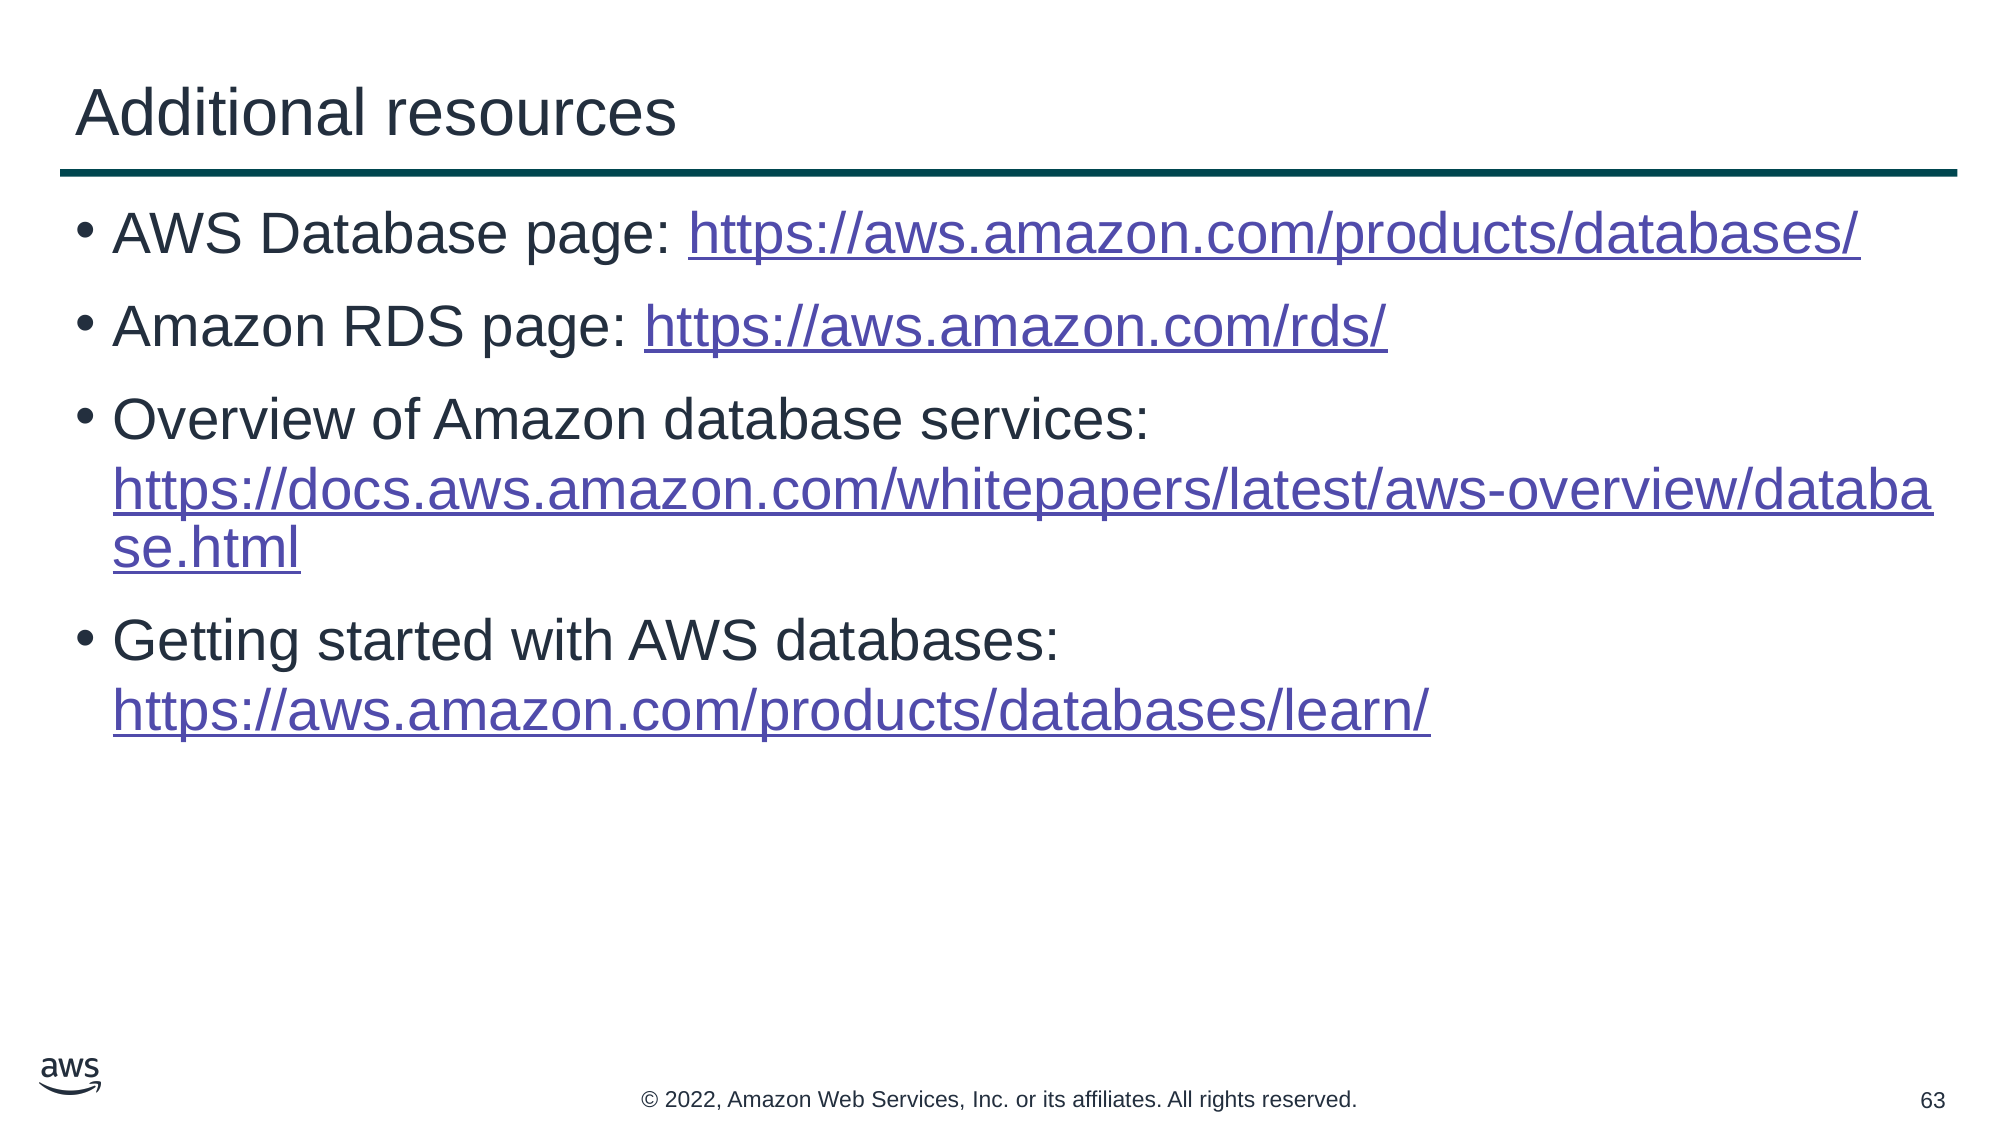

# Additional resources
AWS Database page: https://aws.amazon.com/products/databases/
Amazon RDS page: https://aws.amazon.com/rds/
Overview of Amazon database services: https://docs.aws.amazon.com/whitepapers/latest/aws-overview/database.html
Getting started with AWS databases: https://aws.amazon.com/products/databases/learn/
63